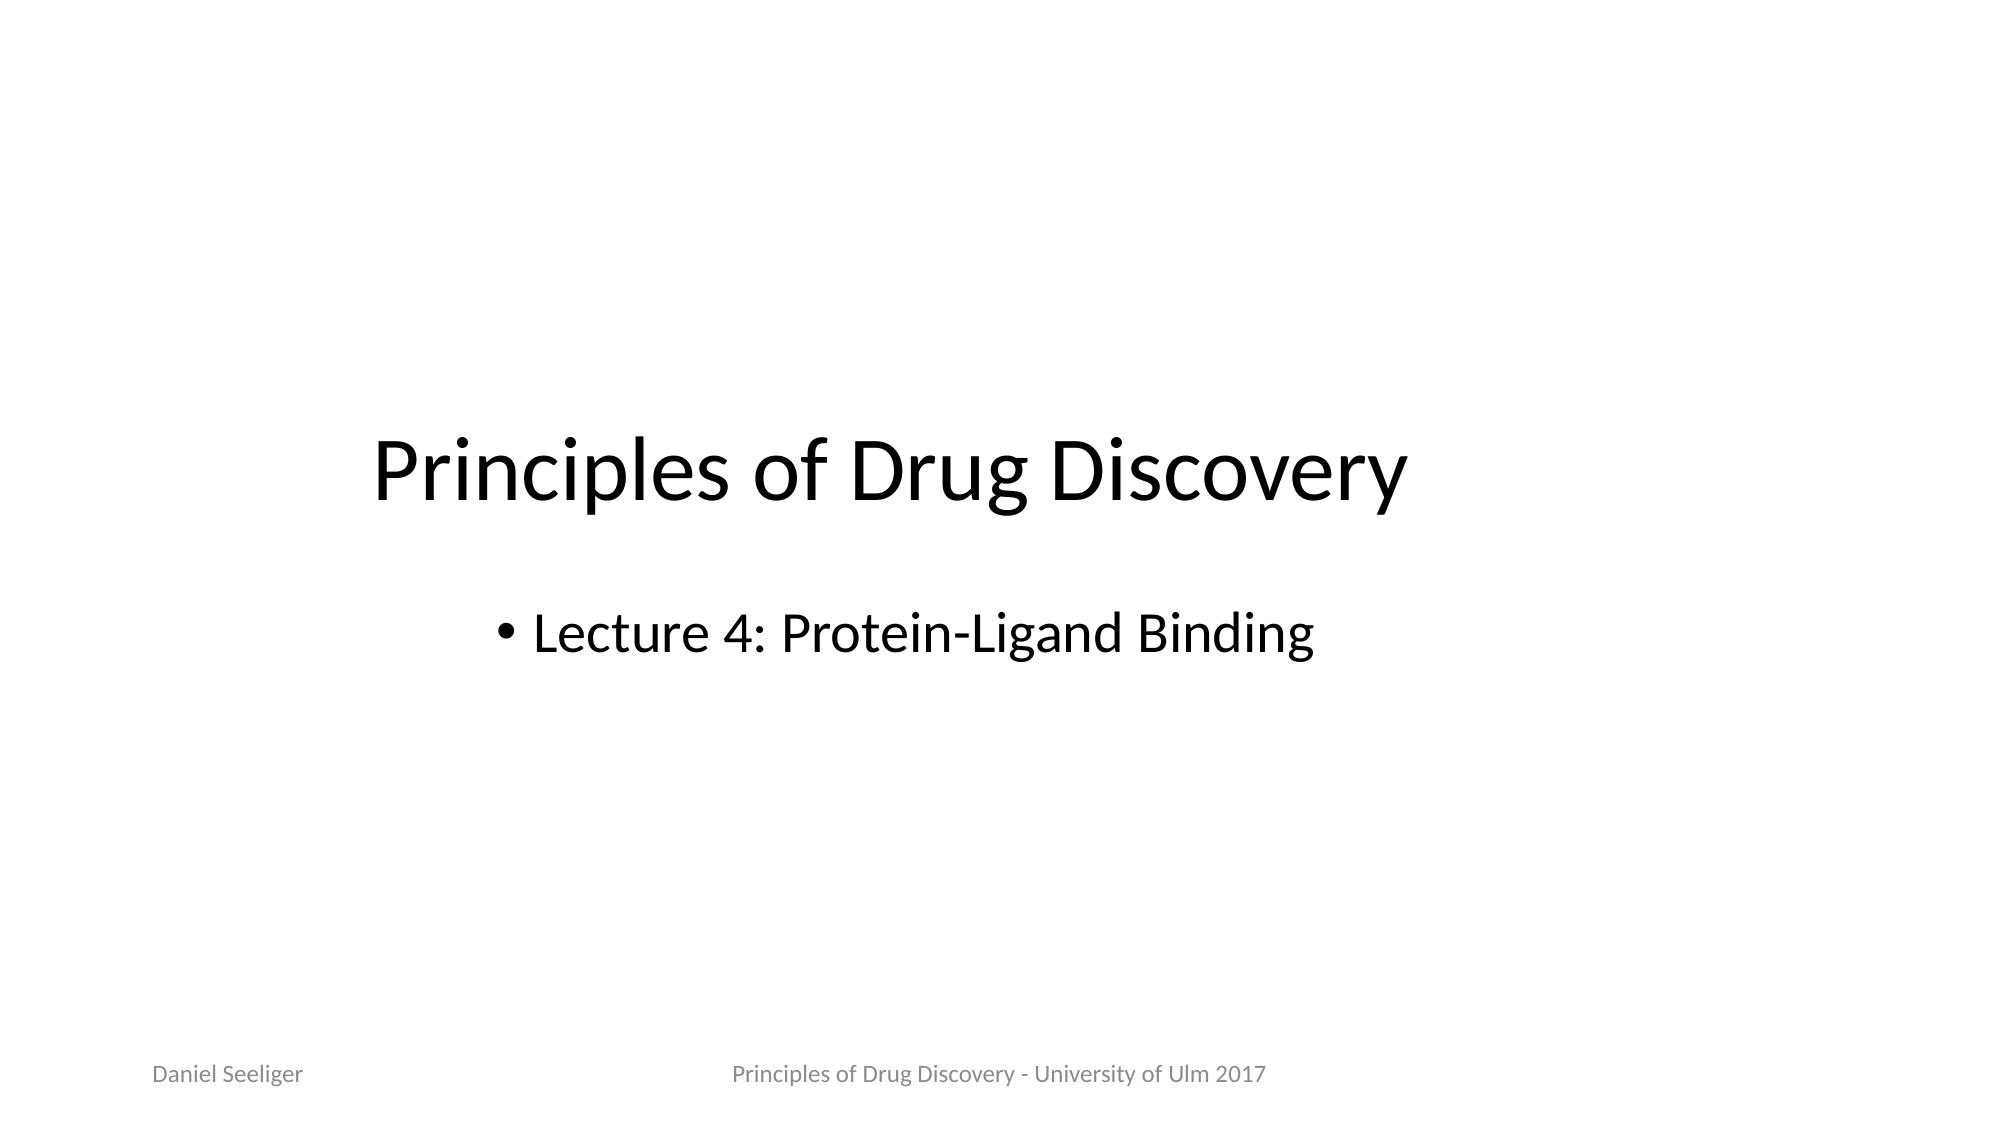

Principles of Drug Discovery
Lecture 4: Protein-Ligand Binding

Daniel Seeliger
Principles of Drug Discovery - University of Ulm 2017